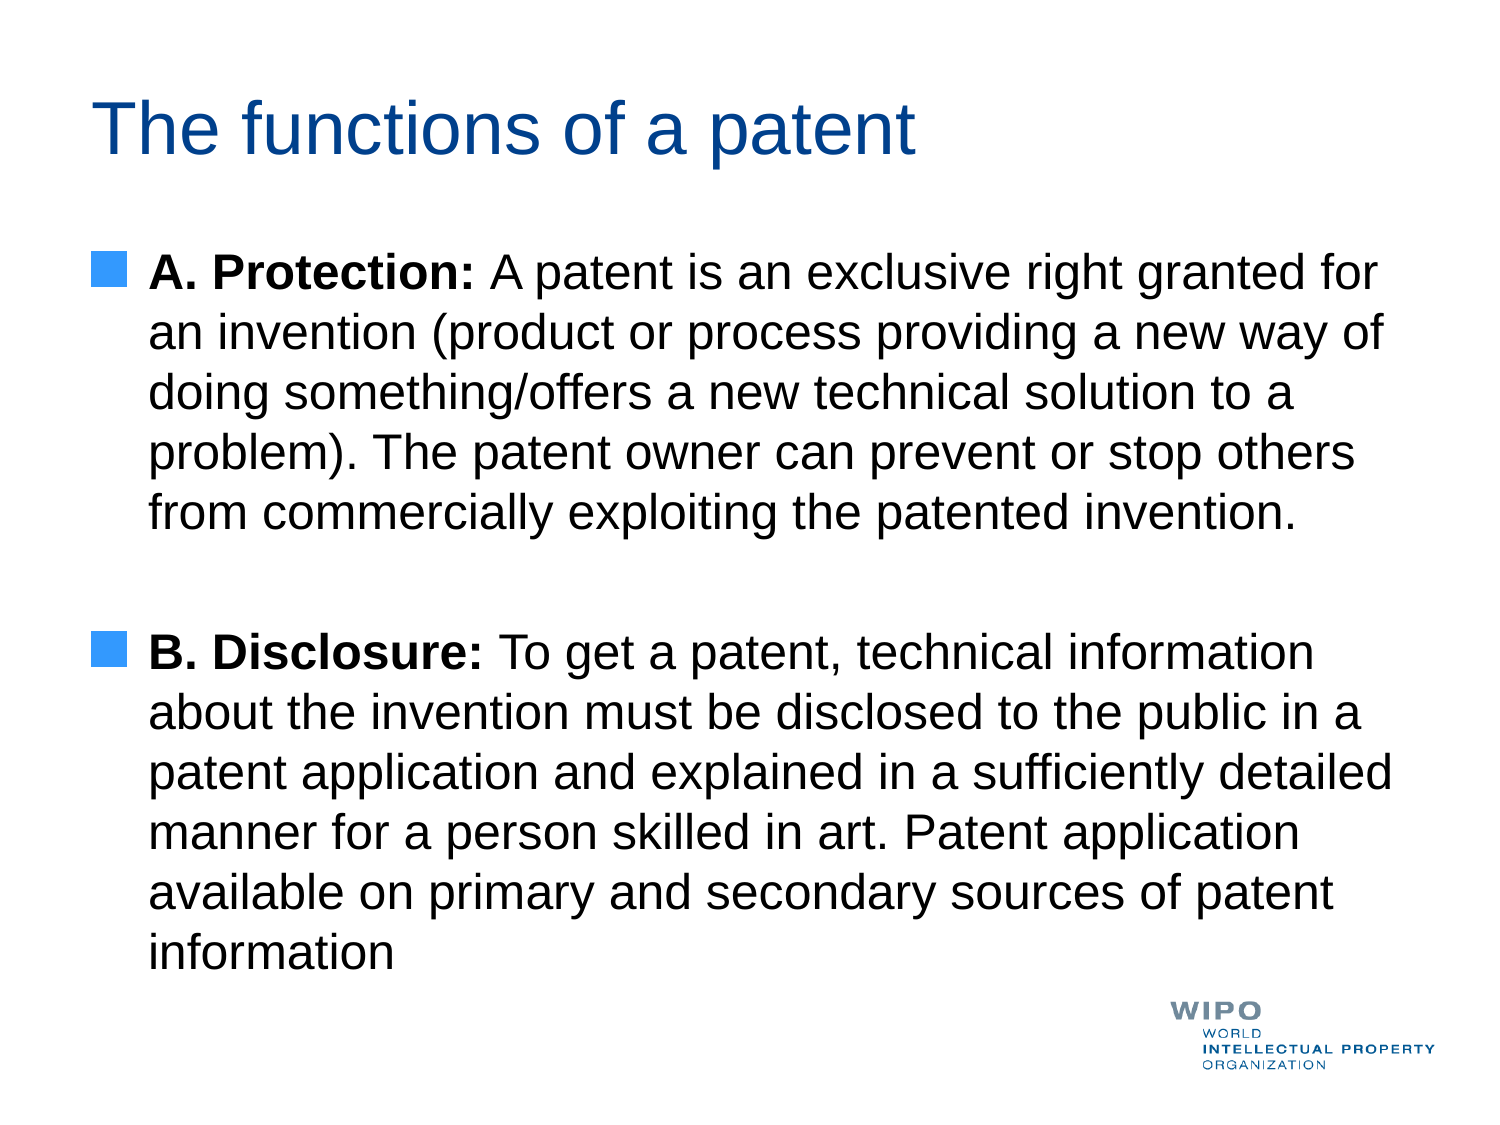

# The functions of a patent
A. Protection: A patent is an exclusive right granted for an invention (product or process providing a new way of doing something/offers a new technical solution to a problem). The patent owner can prevent or stop others from commercially exploiting the patented invention.

B. Disclosure: To get a patent, technical information about the invention must be disclosed to the public in a patent application and explained in a sufficiently detailed manner for a person skilled in art. Patent application available on primary and secondary sources of patent information